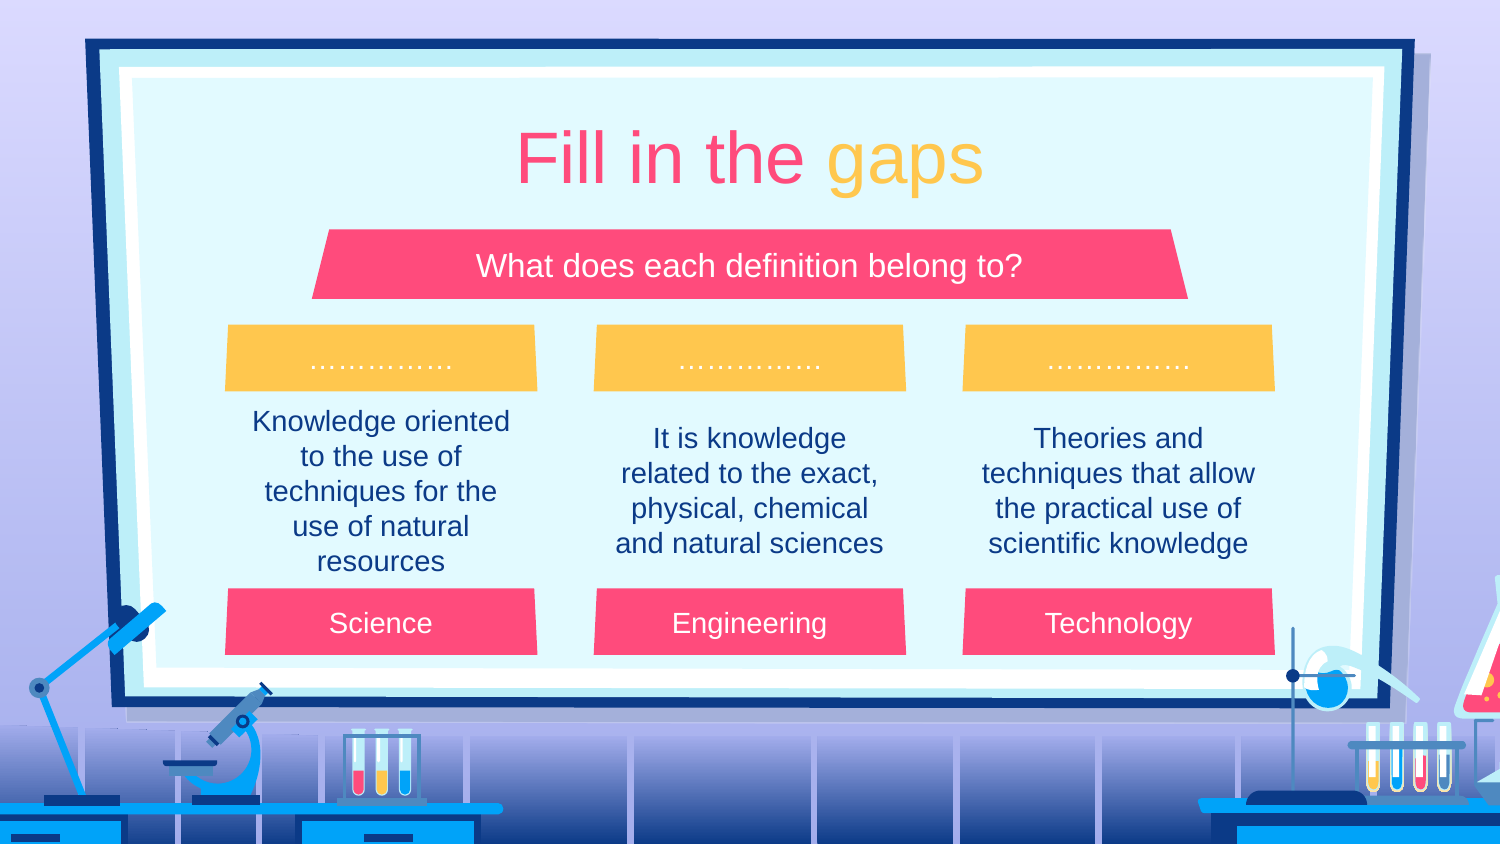

# Fill in the gaps
What does each definition belong to?
……………
……………
……………
Knowledge oriented to the use of techniques for the use of natural resources
It is knowledge related to the exact, physical, chemical and natural sciences
Theories and techniques that allow the practical use of scientific knowledge

Science
Engineering
Technology